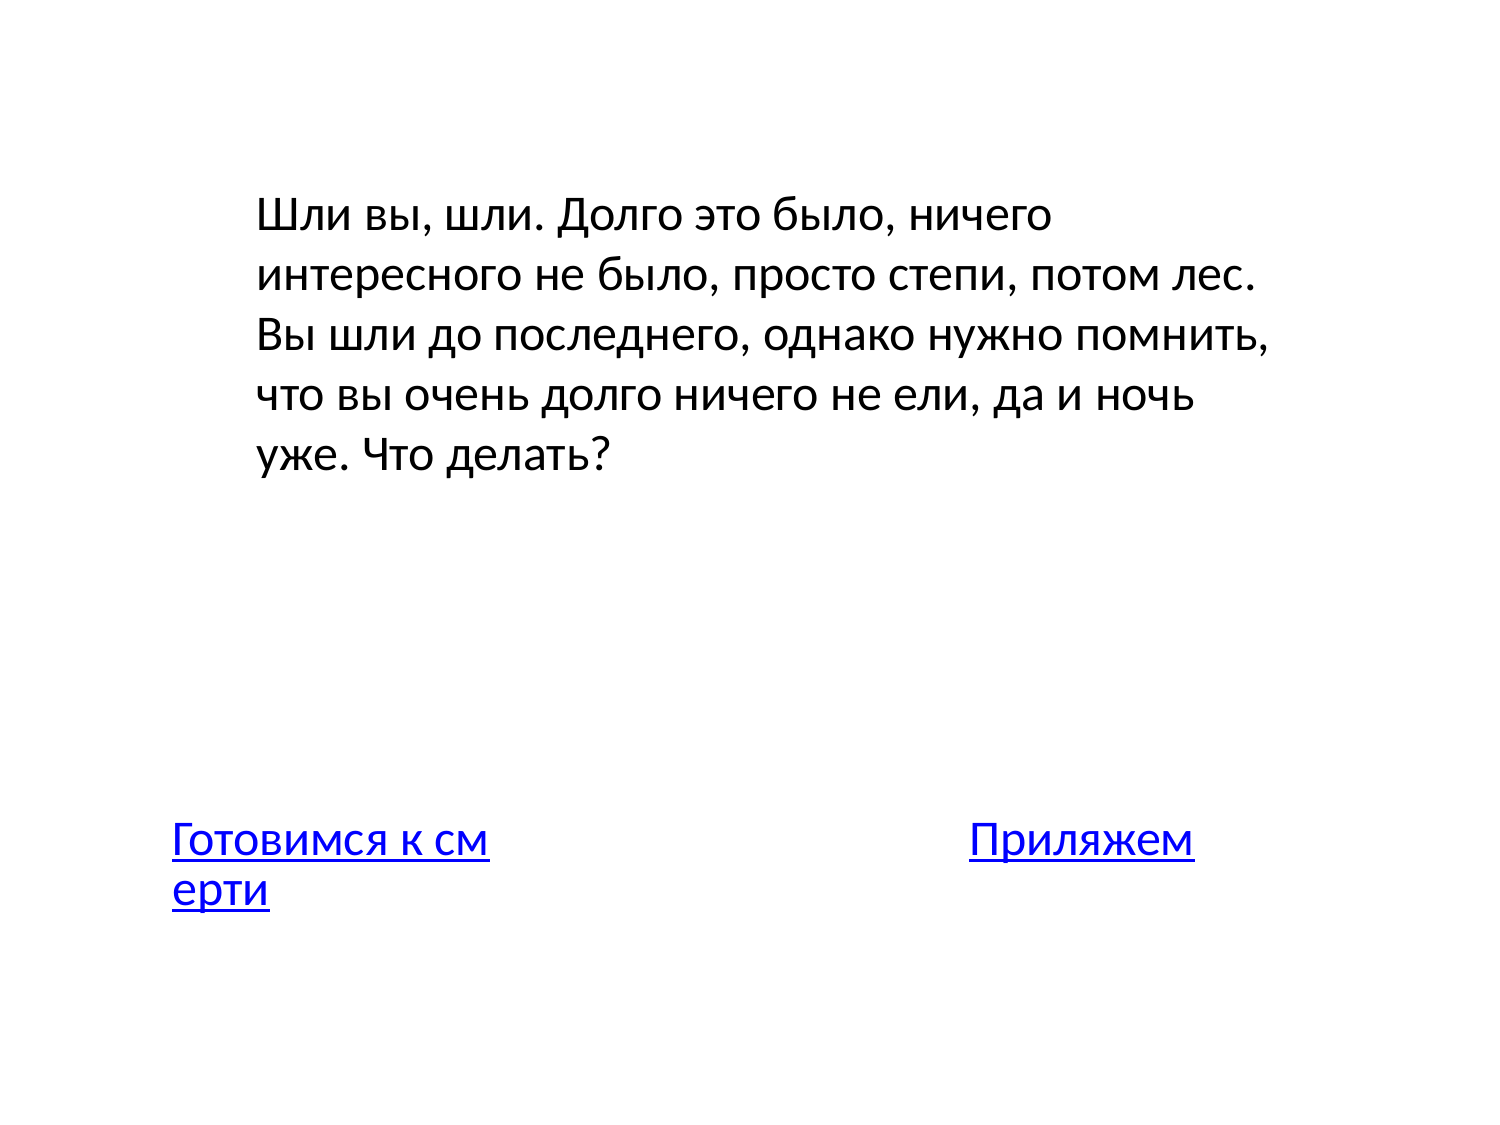

Шли вы, шли. Долго это было, ничего интересного не было, просто степи, потом лес. Вы шли до последнего, однако нужно помнить, что вы очень долго ничего не ели, да и ночь уже. Что делать?
Готовимся к смерти
Приляжем